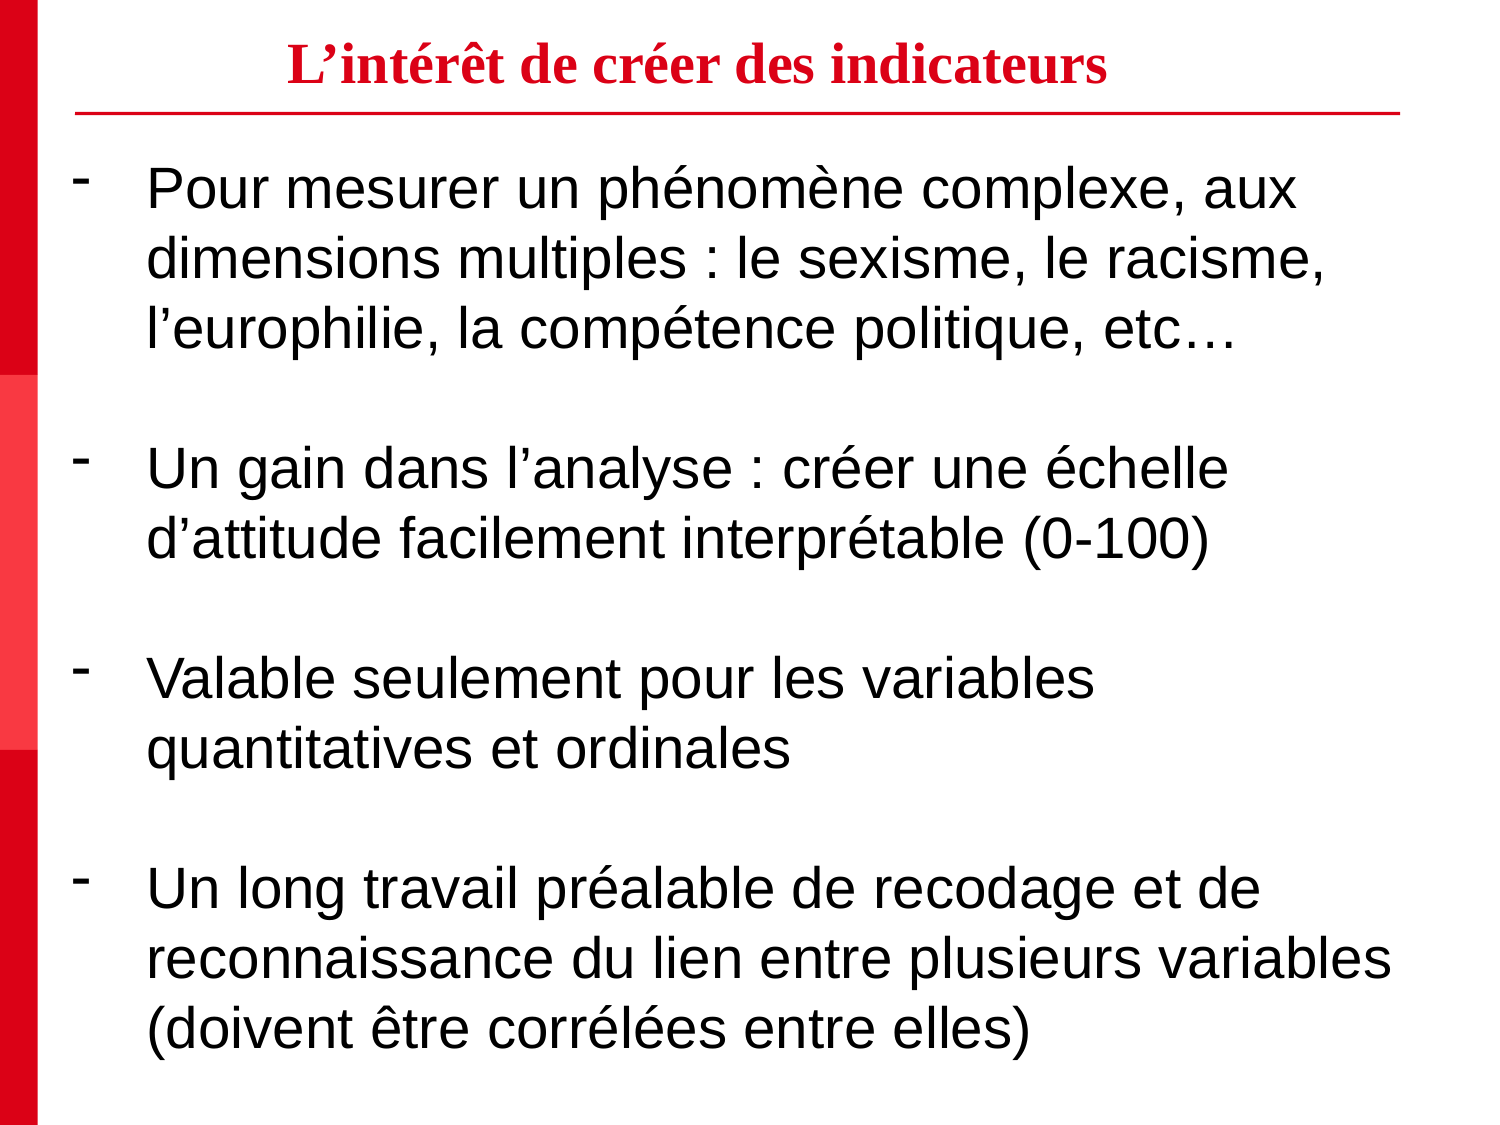

# L’intérêt de créer des indicateurs
Pour mesurer un phénomène complexe, aux dimensions multiples : le sexisme, le racisme, l’europhilie, la compétence politique, etc…

Un gain dans l’analyse : créer une échelle d’attitude facilement interprétable (0-100)

Valable seulement pour les variables quantitatives et ordinales

Un long travail préalable de recodage et de reconnaissance du lien entre plusieurs variables (doivent être corrélées entre elles)